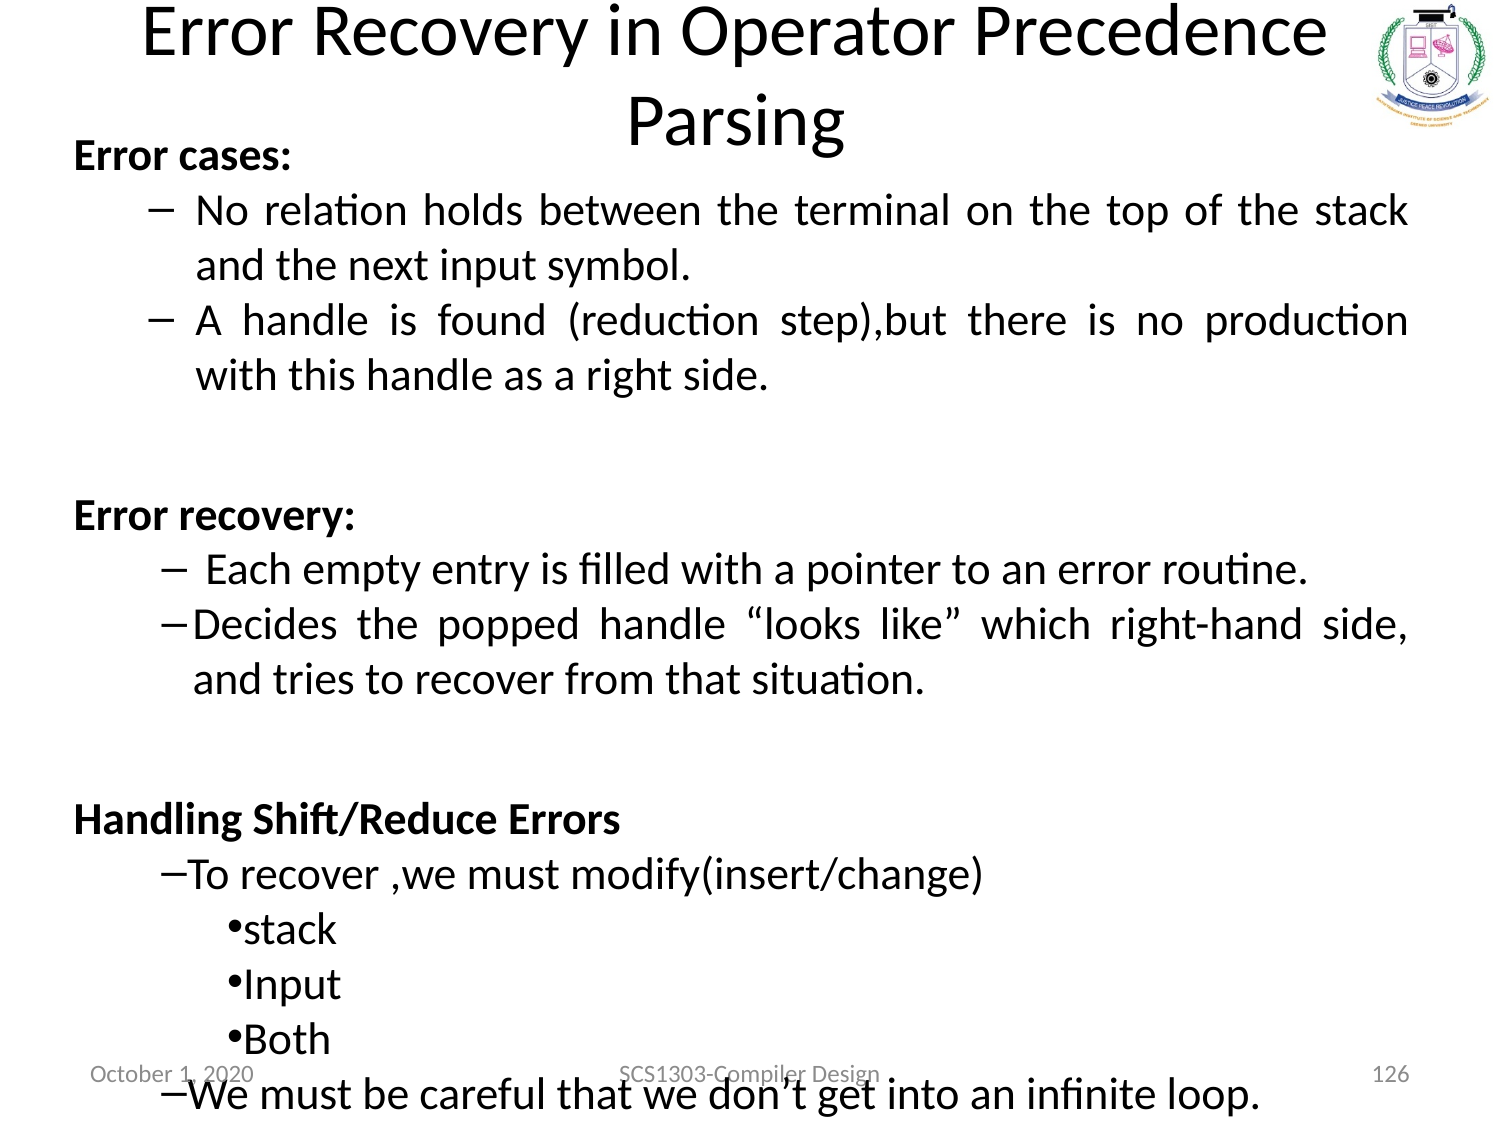

# Error Recovery in Operator Precedence Parsing
Error cases:
No relation holds between the terminal on the top of the stack and the next input symbol.
A handle is found (reduction step),but there is no production with this handle as a right side.

Error recovery:
Each empty entry is filled with a pointer to an error routine.
Decides the popped handle “looks like” which right-hand side, and tries to recover from that situation.

Handling Shift/Reduce Errors
To recover ,we must modify(insert/change)
stack
Input
Both
We must be careful that we don’t get into an infinite loop.

October 1, 2020
SCS1303-Compiler Design
126